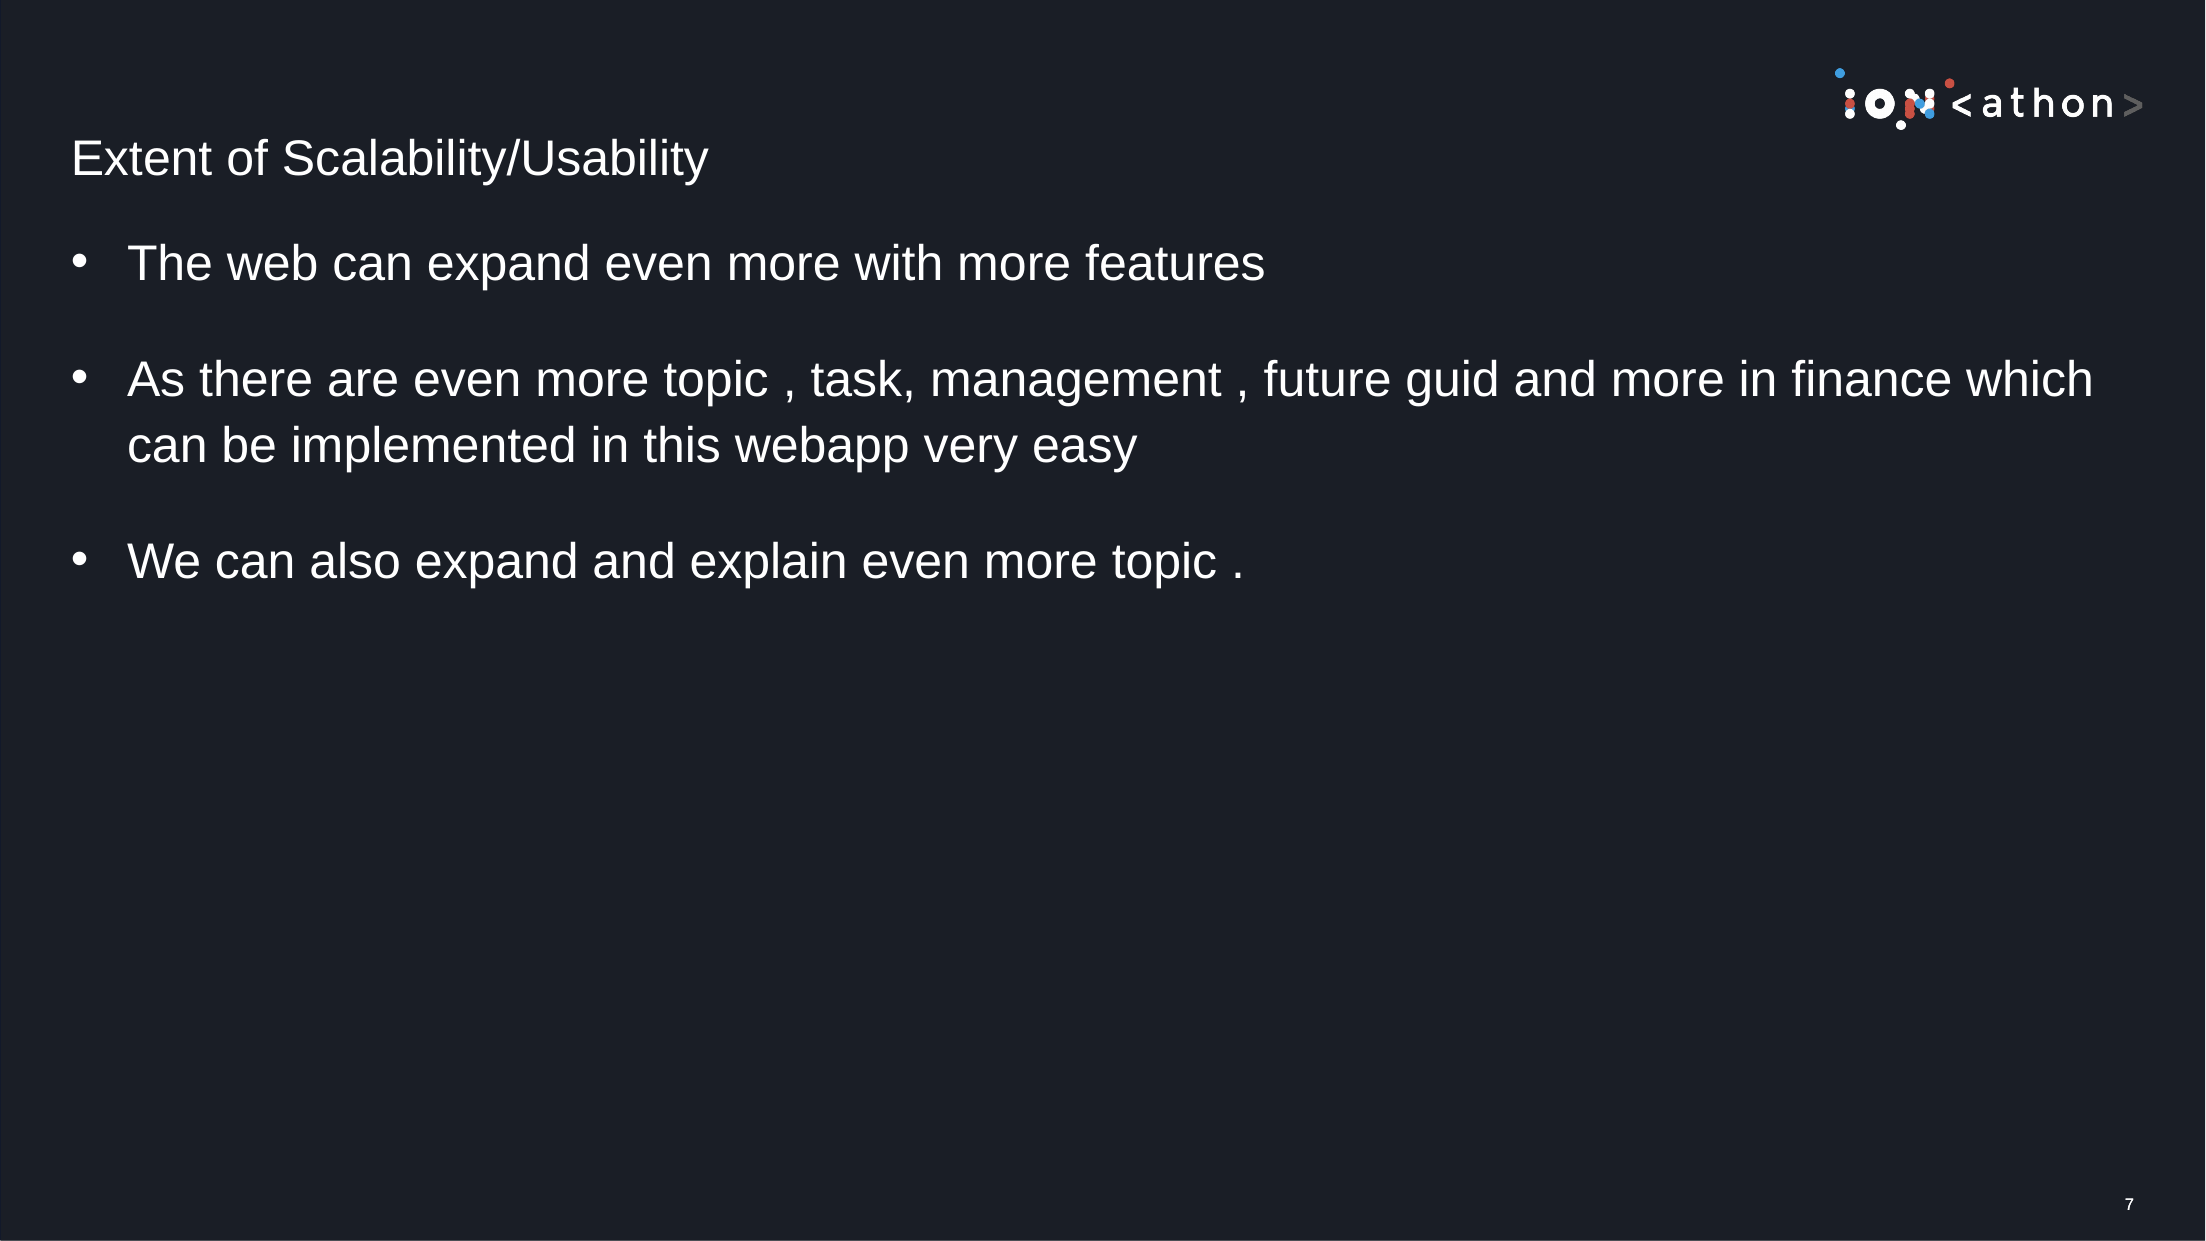

# Extent of Scalability/Usability
The web can expand even more with more features
As there are even more topic , task, management , future guid and more in finance which can be implemented in this webapp very easy
We can also expand and explain even more topic .